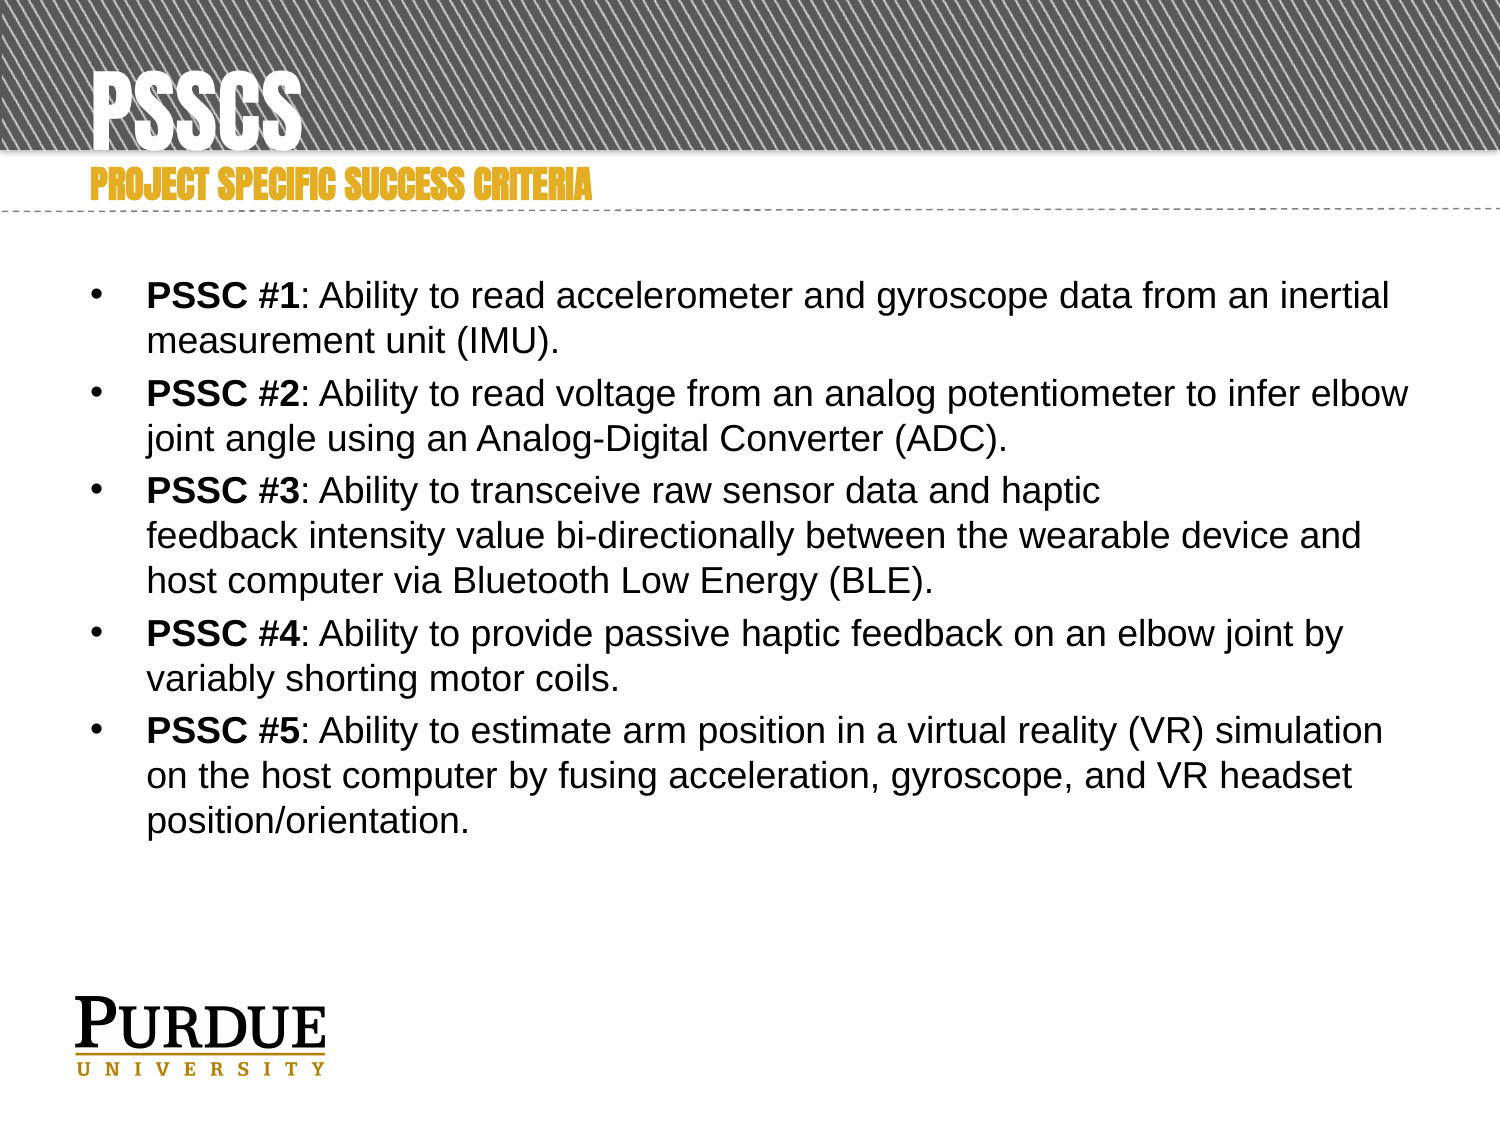

# PSSCS
Project Specific Success Criteria
PSSC #1: Ability to read accelerometer and gyroscope data from an inertial measurement unit (IMU).
PSSC #2: Ability to read voltage from an analog potentiometer to infer elbow joint angle using an Analog-Digital Converter (ADC).
PSSC #3: Ability to transceive raw sensor data and haptic feedback intensity value bi-directionally between the wearable device and host computer via Bluetooth Low Energy (BLE).
PSSC #4: Ability to provide passive haptic feedback on an elbow joint by variably shorting motor coils.
PSSC #5: Ability to estimate arm position in a virtual reality (VR) simulation on the host computer by fusing acceleration, gyroscope, and VR headset position/orientation.